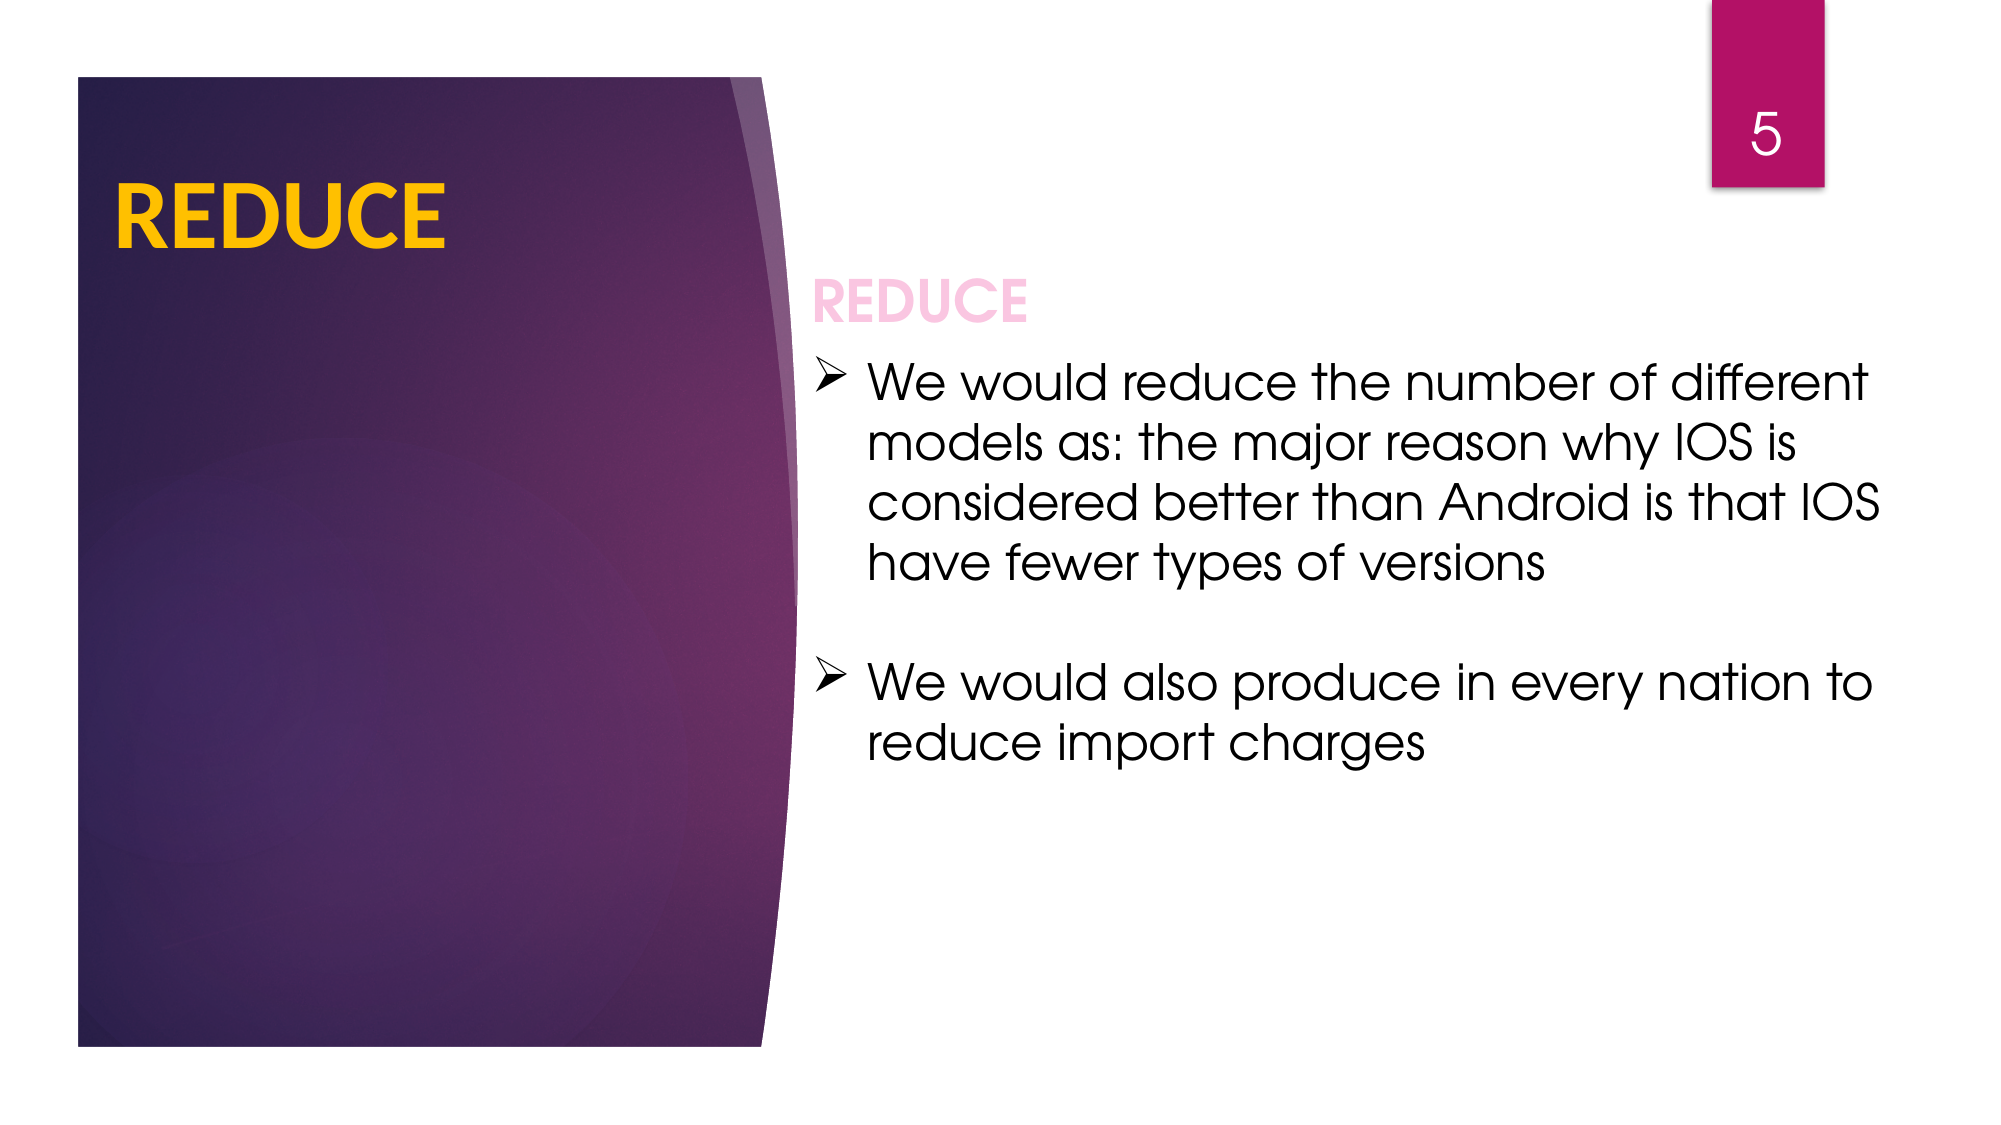

5
REDUCE
REDUCE
We would reduce the number of different models as: the major reason why IOS is considered better than Android is that IOS have fewer types of versions

We would also produce in every nation to reduce import charges